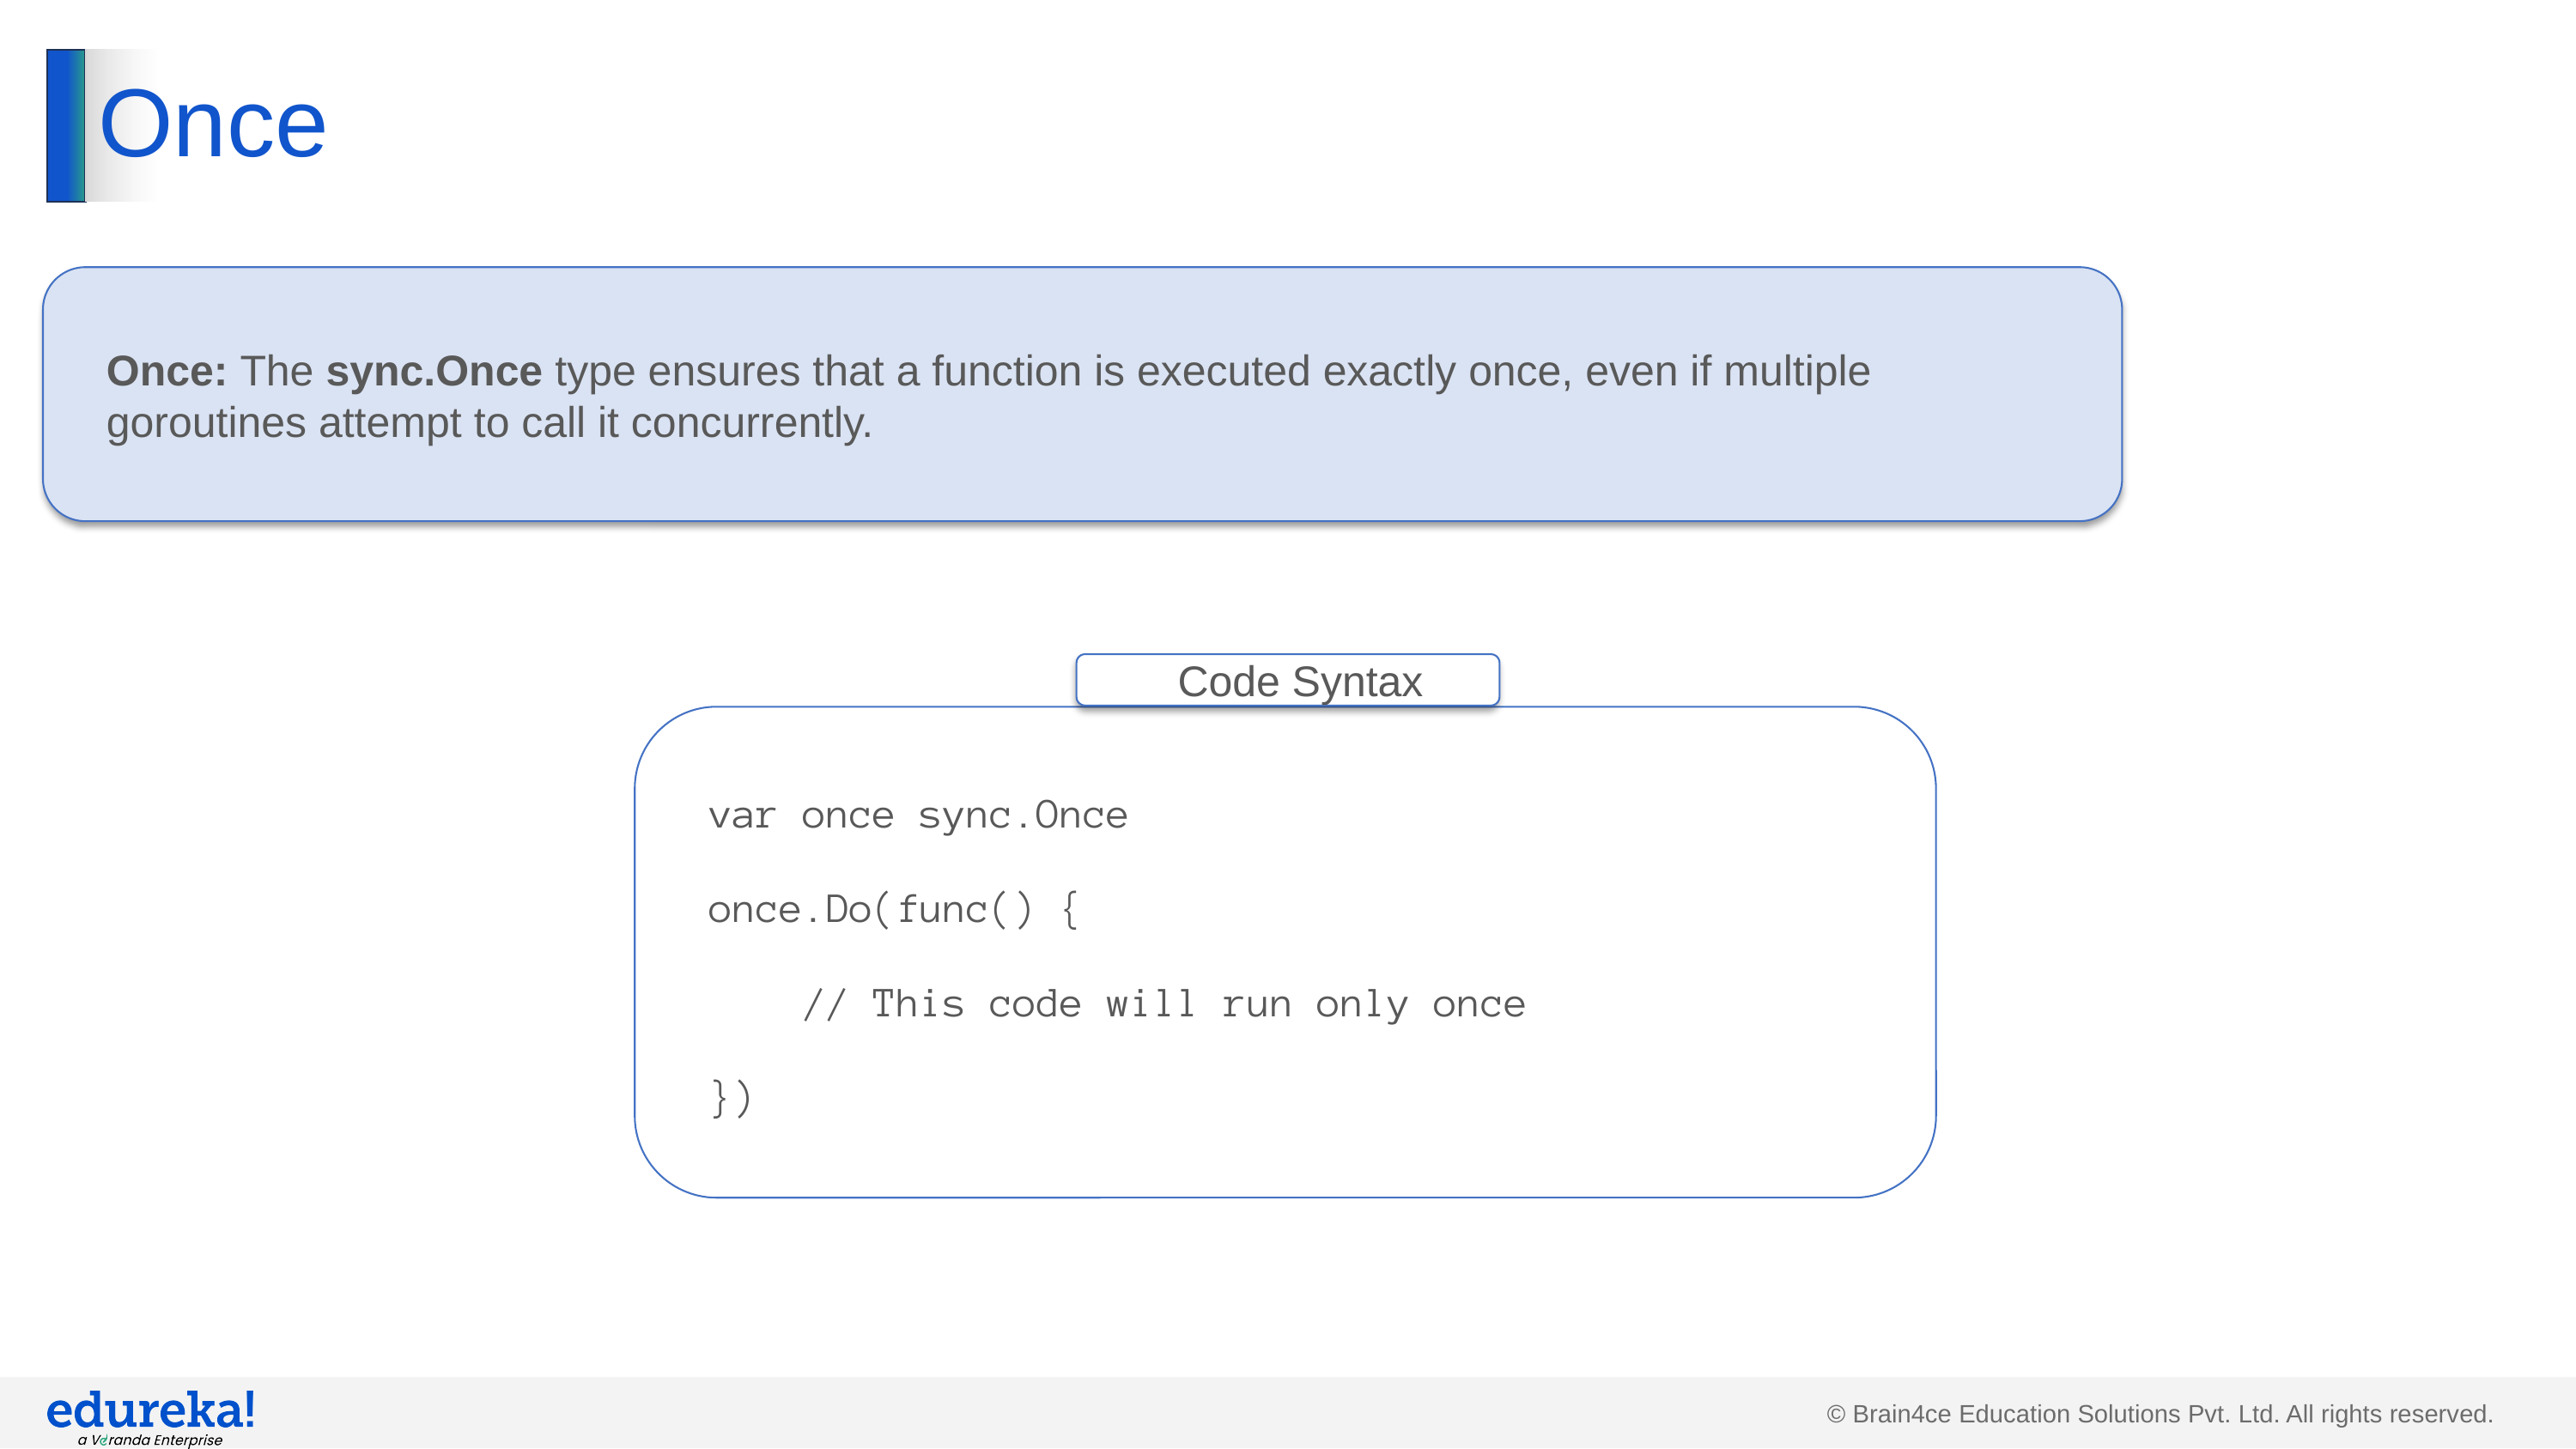

# Once
Once: The sync.Once type ensures that a function is executed exactly once, even if multiple goroutines attempt to call it concurrently.
Code Syntax
var once sync.Once
once.Do(func() {
    // This code will run only once
})